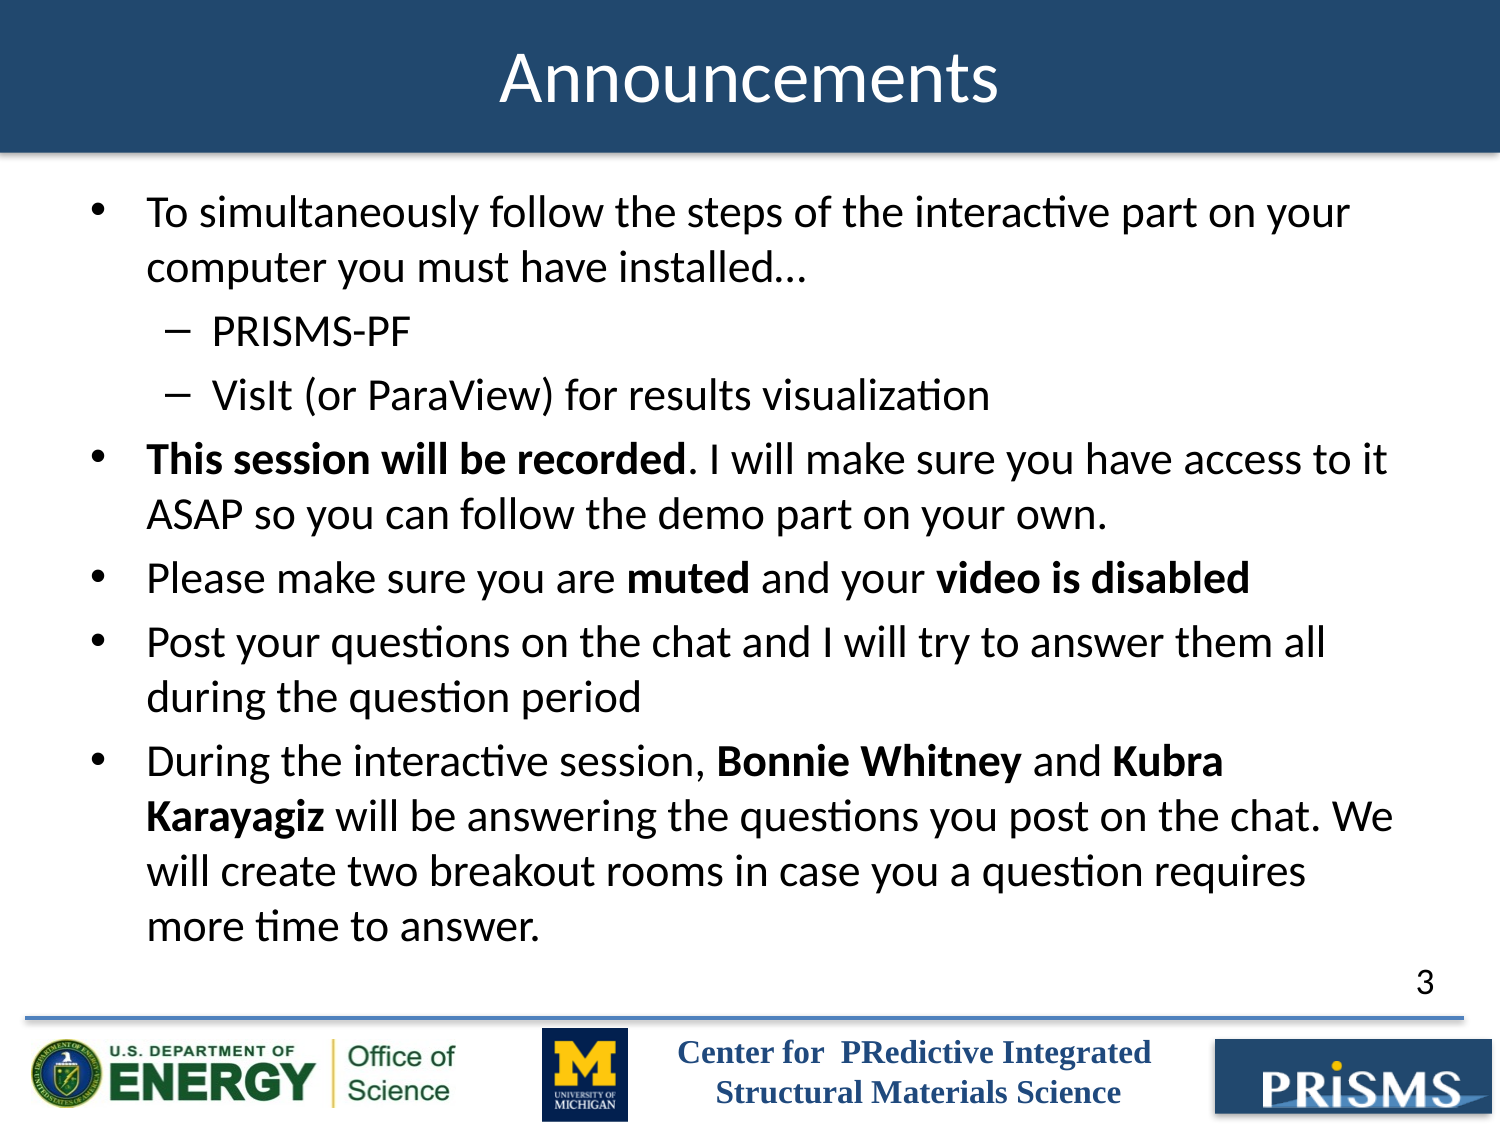

# Announcements
To simultaneously follow the steps of the interactive part on your computer you must have installed…
PRISMS-PF
VisIt (or ParaView) for results visualization
This session will be recorded. I will make sure you have access to it ASAP so you can follow the demo part on your own.
Please make sure you are muted and your video is disabled
Post your questions on the chat and I will try to answer them all during the question period
During the interactive session, Bonnie Whitney and ‪Kubra Karayagiz will be answering the questions you post on the chat. We will create two breakout rooms in case you a question requires more time to answer.

3